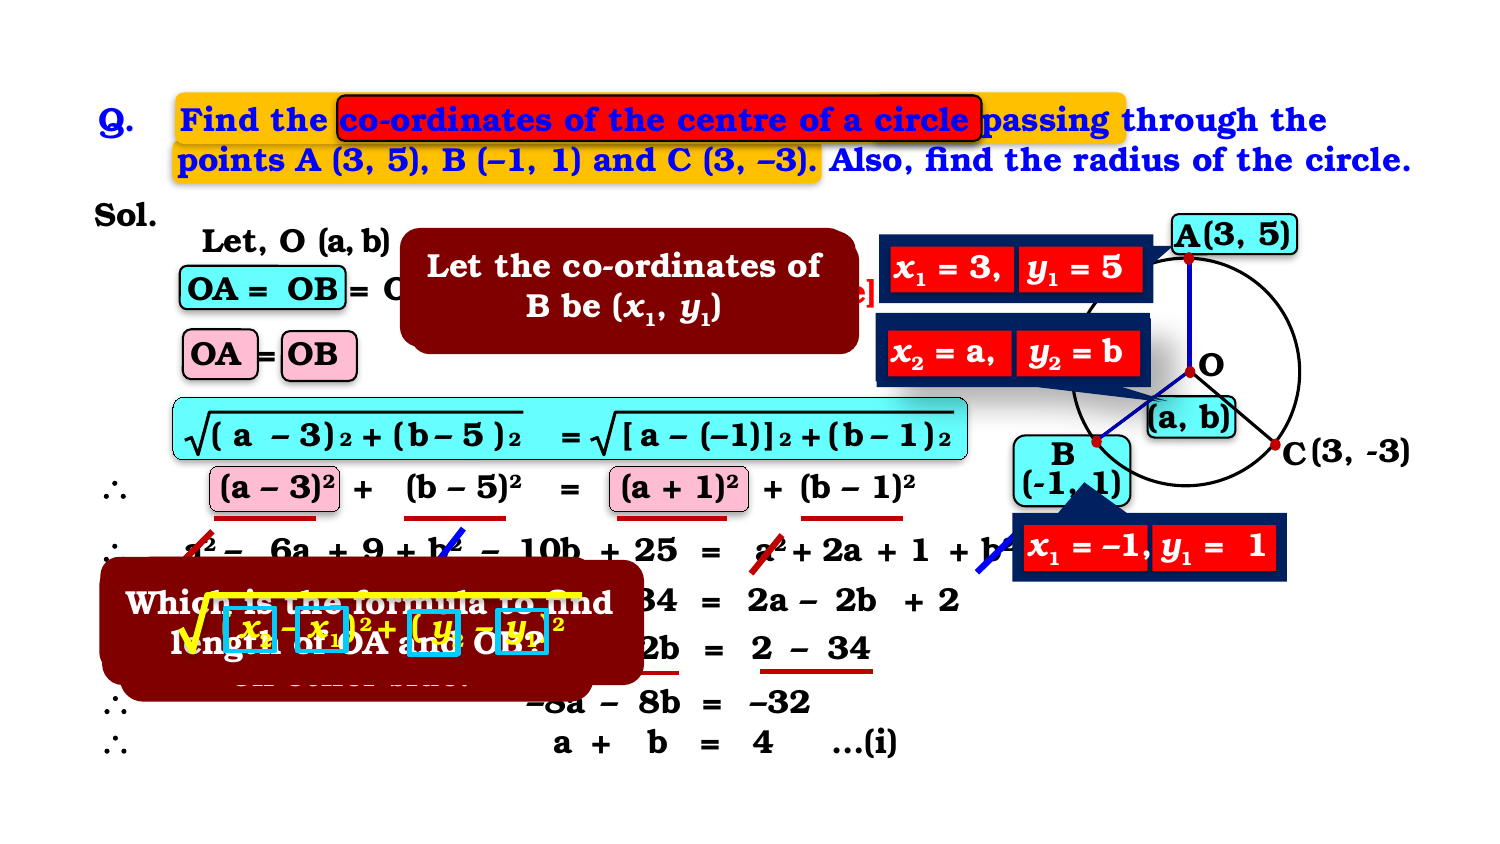

Q.    Find the co-ordinates of the centre of a circle passing through the
       points A (3, 5), B (–1, 1) and C (3, –3). Also, find the radius of the circle.

Sol.
(3, 5)
A
Let, O
 (a, b)

Let the co-ordinates of O be (x2, y2)

Let the co-ordinates of A be (x1, y1)

Let the co-ordinates of B be (x1, y1)

x1 = 3,
y1 = 5

Let the co-ordinates of O be (x2, y2)

OA =
OB =
OC
[radii of the same circle]

x2 = a,
y2 = b

x2 = a,
y2 = b
OA
= OB

O

(a, b)
(
a
–
3
)
+
(
b
–
5
)
=
[
a
–
(–1)
]
+
(
b
–
1
)

2
2
2
2
(3, -3)
B
C

(-1, 1)
∴
(a – 3)2
+
(b – 5)2
=
(a + 1)2
+
(b – 1)2

x1 = –1,
y1 =  1
∴
a2
–
6a
+
9
+
b2
–
10b
+
25
=
a2
+
2a
+
1
+
b2
–
2b
+
1

OA = OB = OC
(Radii of the same circle)

Collecting variables on one side and constants on other side.

Let the co-ordinates of O be (a, b).

Squaring on both the sides.

What can we say about OA, OB and OC?

Let us join OA, OB and OC.

(a + b)2
∴
– 6a
–
10b
+
34
=
2a
–
2b
+
2
Which is this algebraic identity?
Which is the formula to find length of OA and OB?
Which is this algebraic identity?
a2 + 2ab + b2
What is the expansion ?
What is the expansion ?
a2 − 2ab + b2

(
x2
–
x1
)
+
(
y2
–
y1
)
2
2
(a − b)2

∴
– 6a
–
2a
–
10b
+
2b
=
2
–
34
∴
–8a
–
8b
=
–32
∴
a
+
b
=
4
…(i)